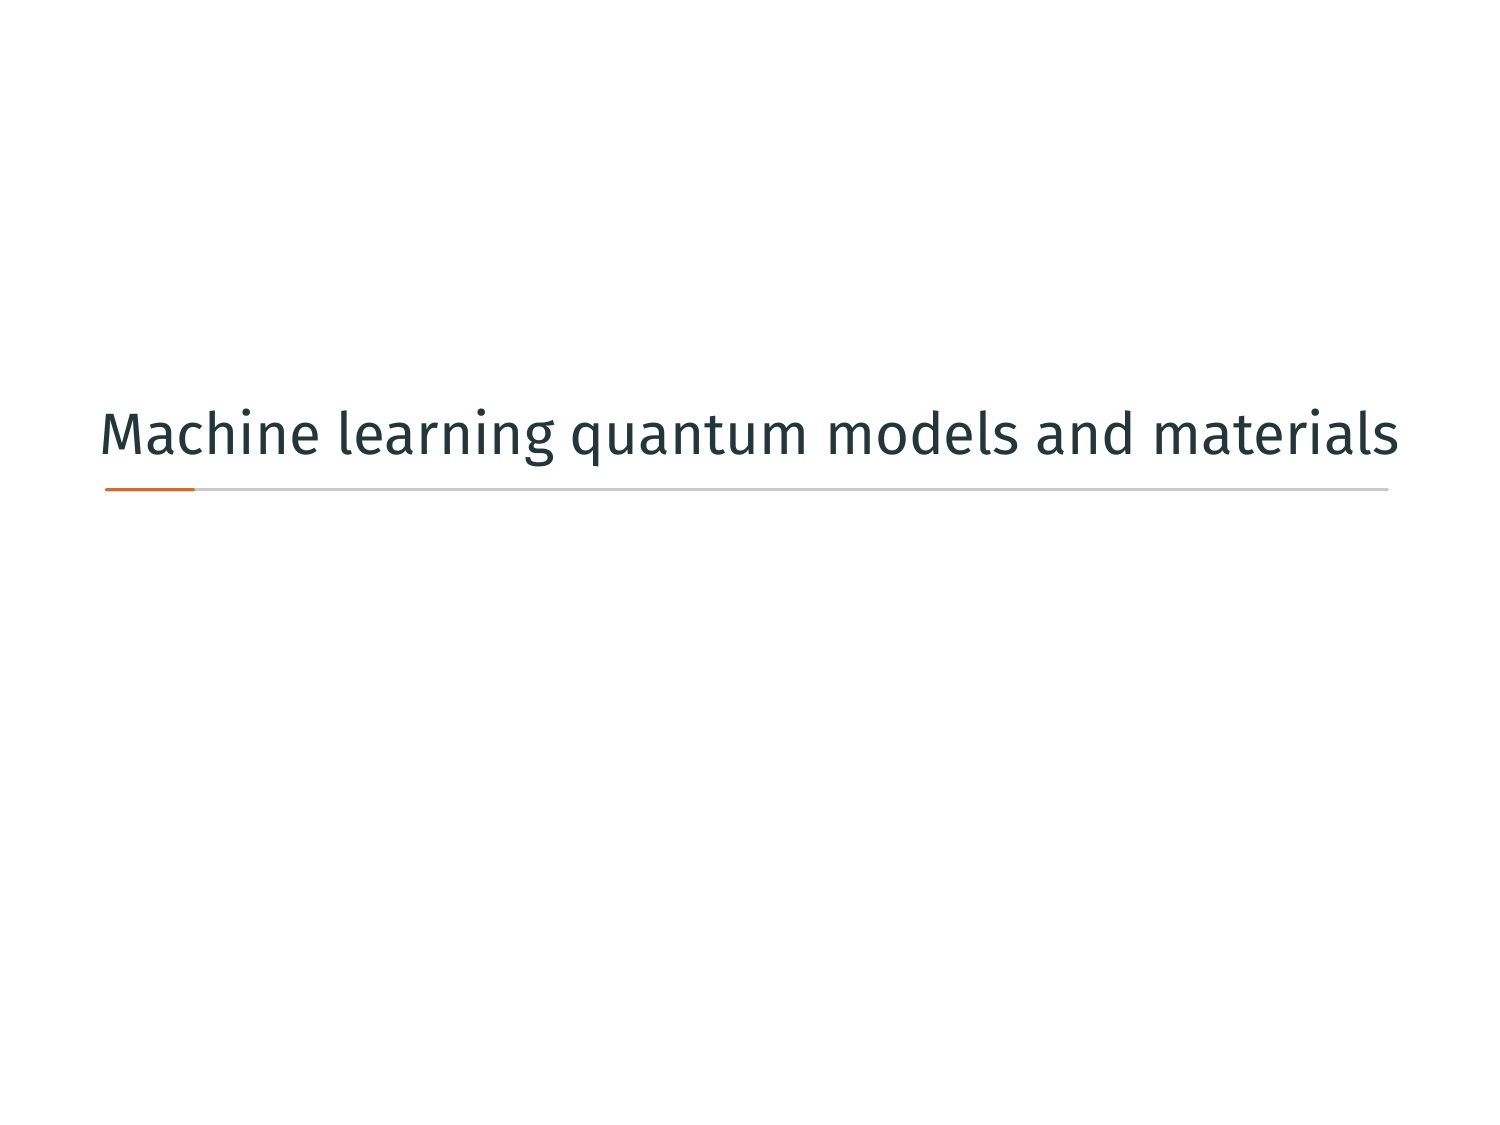

# Machine learning quantum models and materials